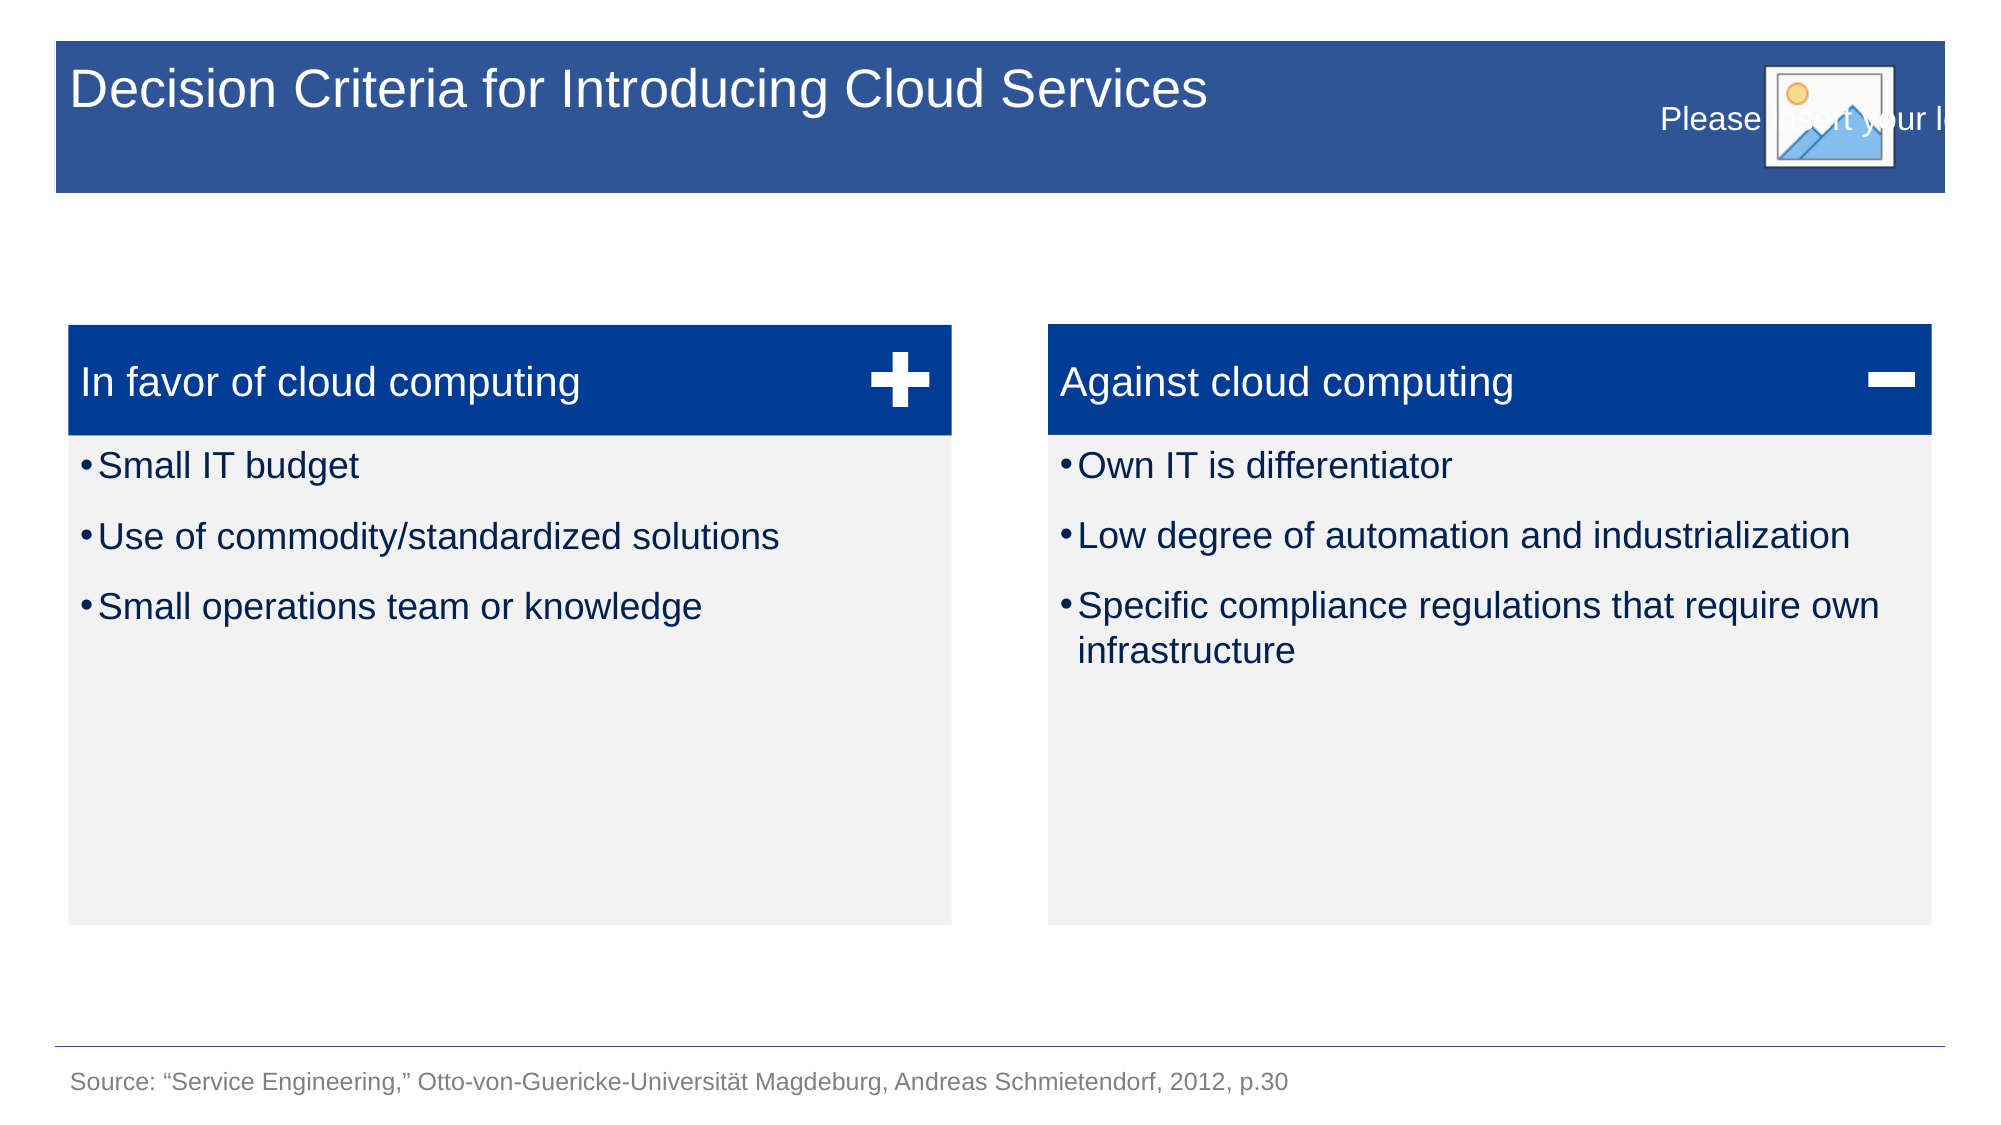

# Decision Criteria for Introducing Cloud Services

Against cloud computing
In favor of cloud computing

Own IT is differentiator
Low degree of automation and industrialization
Specific compliance regulations that require own infrastructure
Small IT budget
Use of commodity/standardized solutions
Small operations team or knowledge
Source: “Service Engineering,” Otto-von-Guericke-Universität Magdeburg, Andreas Schmietendorf, 2012, p.30